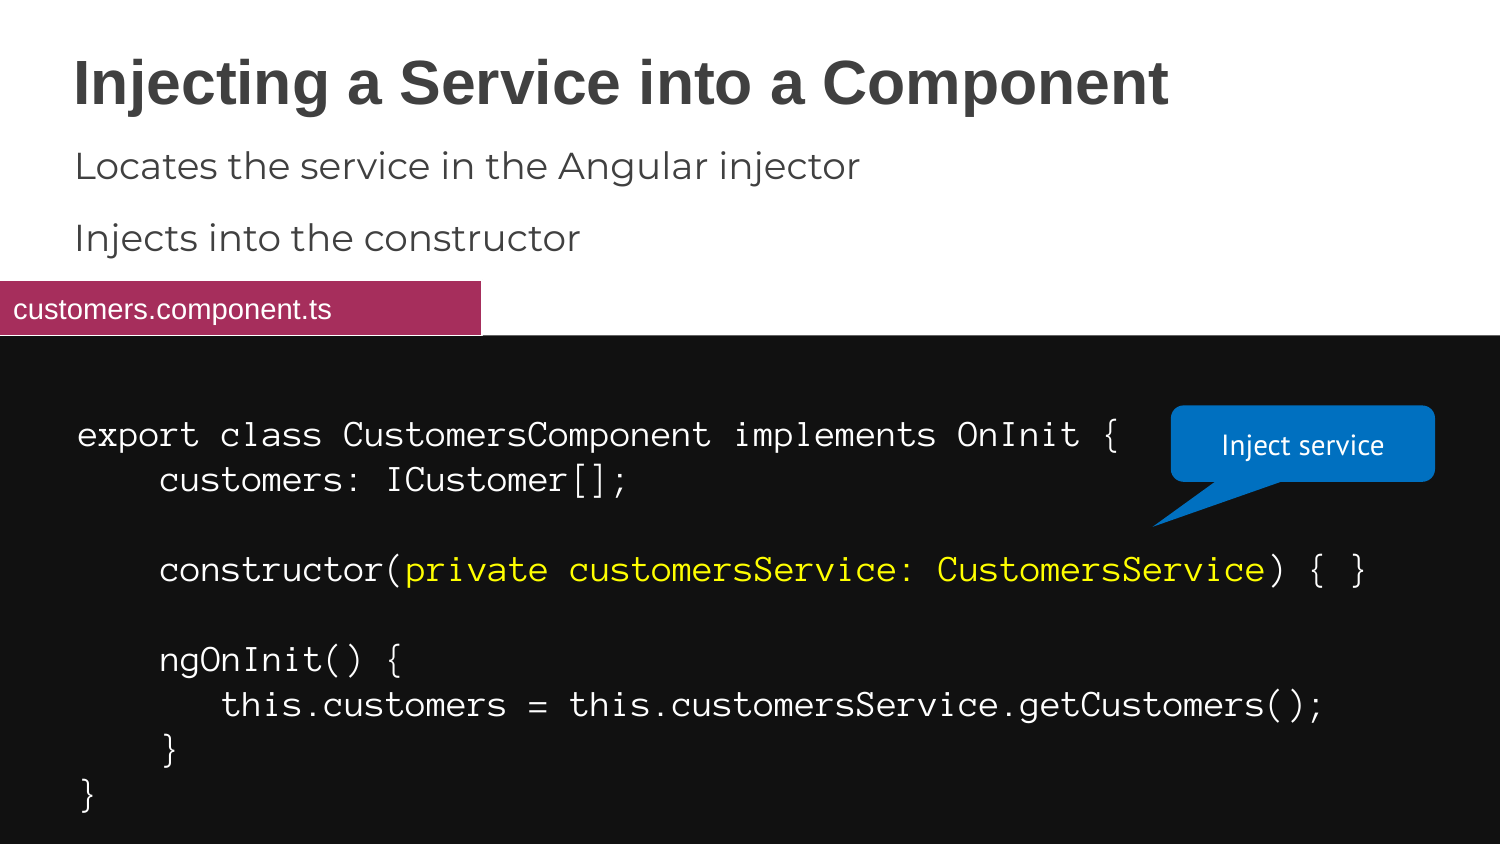

# Injecting a Service into a Component
Locates the service in the Angular injector

Injects into the constructor

customers.component.ts
export class CustomersComponent implements OnInit {
    customers: ICustomer[];
    constructor(private customersService: CustomersService) { }

    ngOnInit() {
       this.customers = this.customersService.getCustomers();
    }
}
Inject service